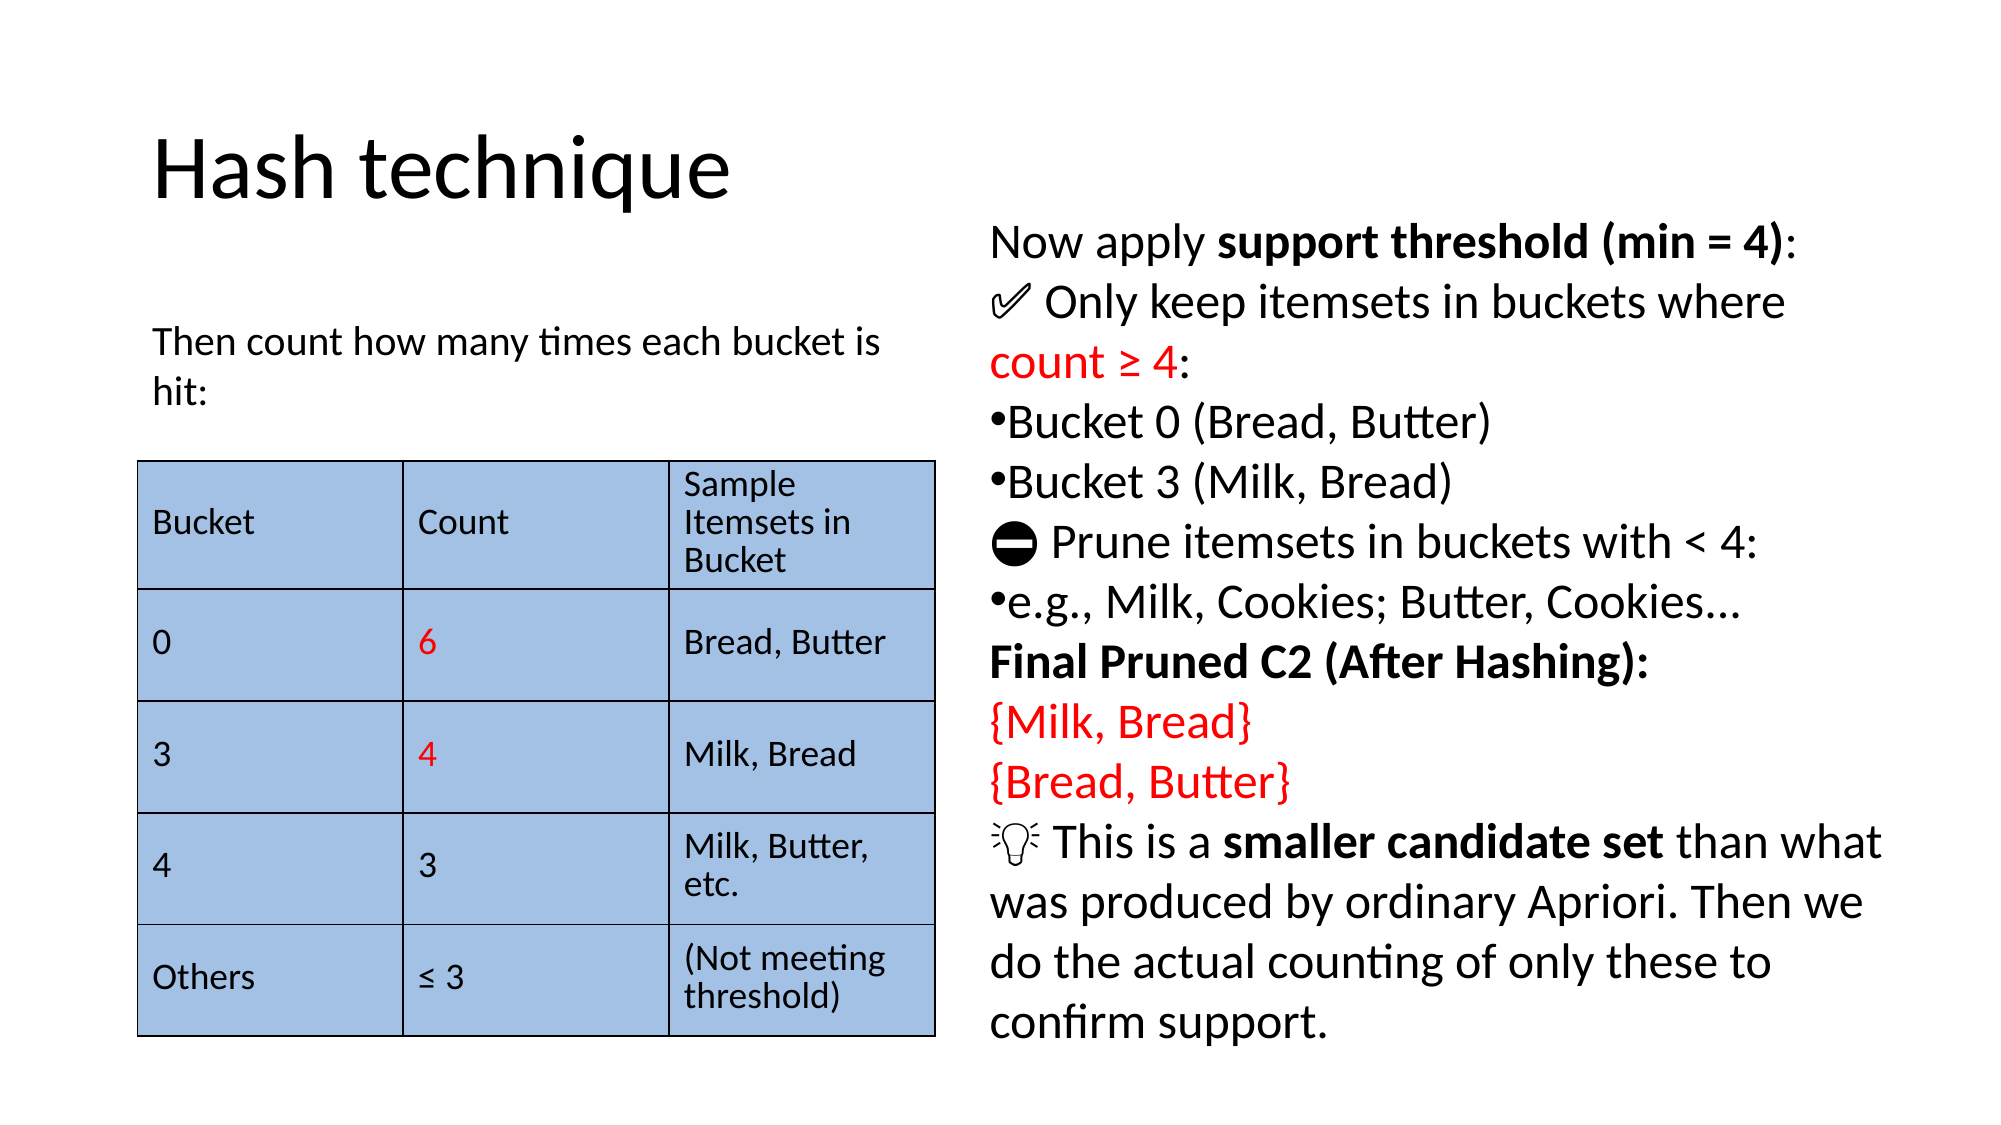

# Hash technique
Now apply support threshold (min = 4):
✅ Only keep itemsets in buckets where count ≥ 4:
Bucket 0 (Bread, Butter)
Bucket 3 (Milk, Bread)
⛔ Prune itemsets in buckets with < 4:
e.g., Milk, Cookies; Butter, Cookies...
Final Pruned C2 (After Hashing):
{Milk, Bread}
{Bread, Butter}
💡 This is a smaller candidate set than what was produced by ordinary Apriori. Then we do the actual counting of only these to confirm support.

Then count how many times each bucket is hit:
| Bucket | Count | Sample Itemsets in Bucket |
| --- | --- | --- |
| 0 | 6 | Bread, Butter |
| 3 | 4 | Milk, Bread |
| 4 | 3 | Milk, Butter, etc. |
| Others | ≤ 3 | (Not meeting threshold) |